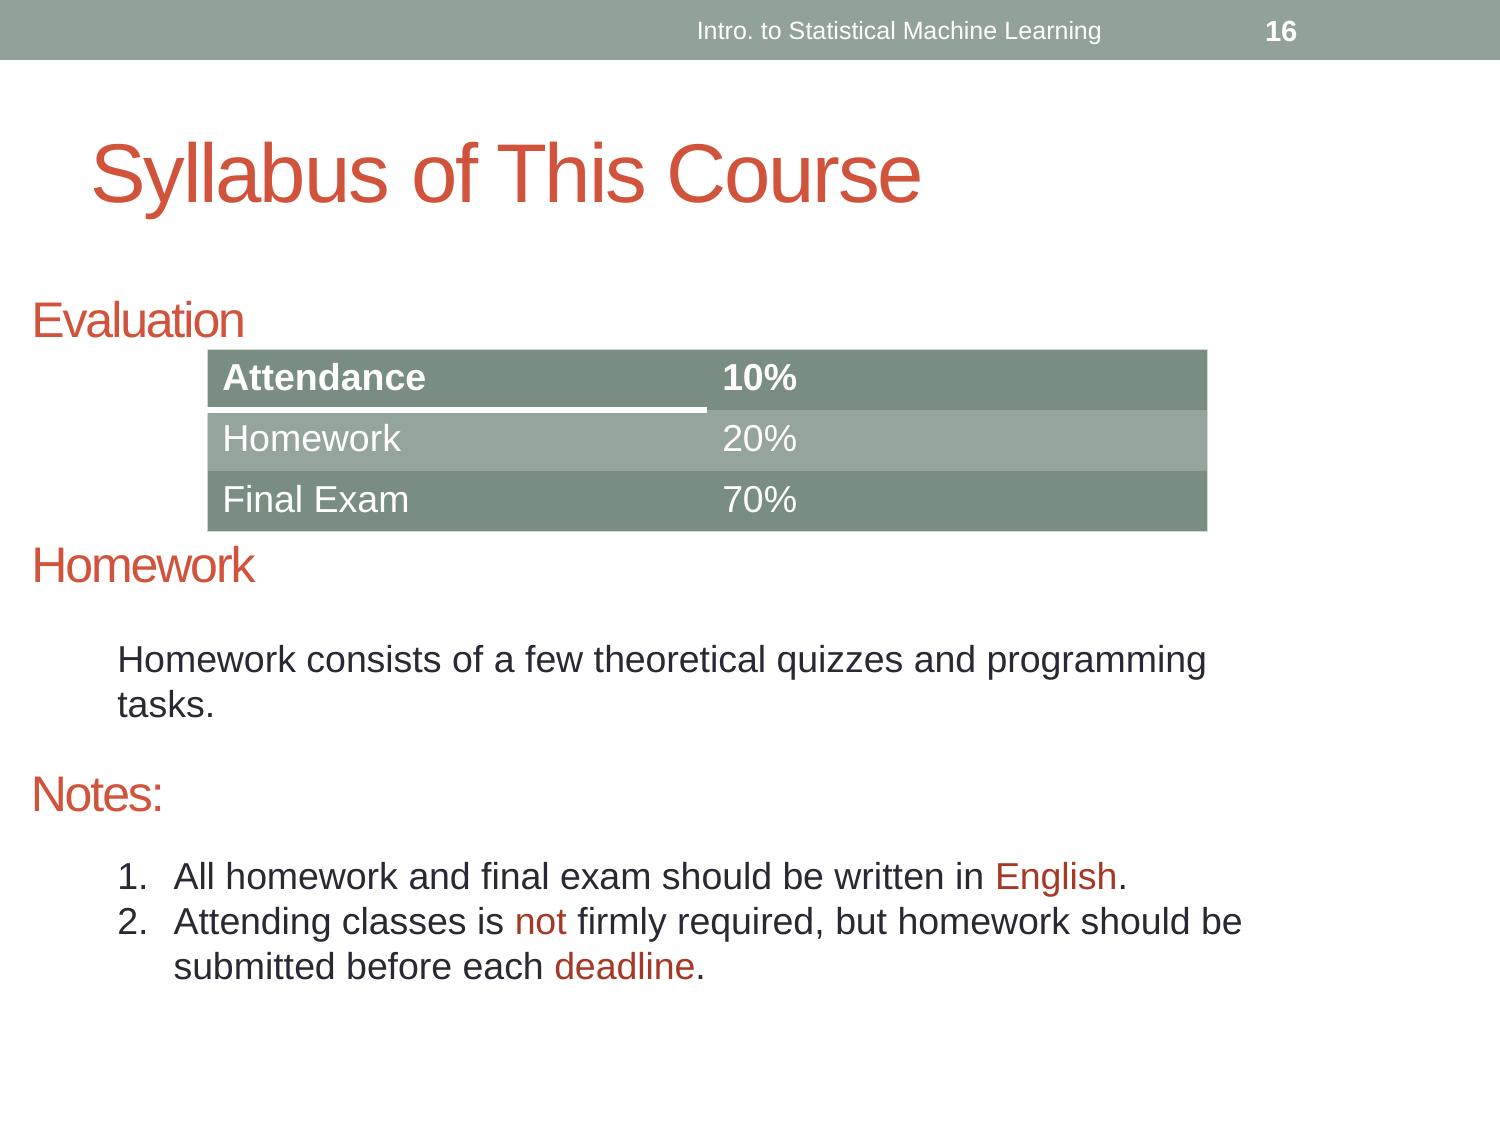

Intro. to Statistical Machine Learning
16
# Syllabus of This Course
Evaluation
| Attendance | 10% |
| --- | --- |
| Homework | 20% |
| Final Exam | 70% |
Homework
Homework consists of a few theoretical quizzes and programming tasks.

Notes:
All homework and final exam should be written in English.
Attending classes is not firmly required, but homework should be submitted before each deadline.